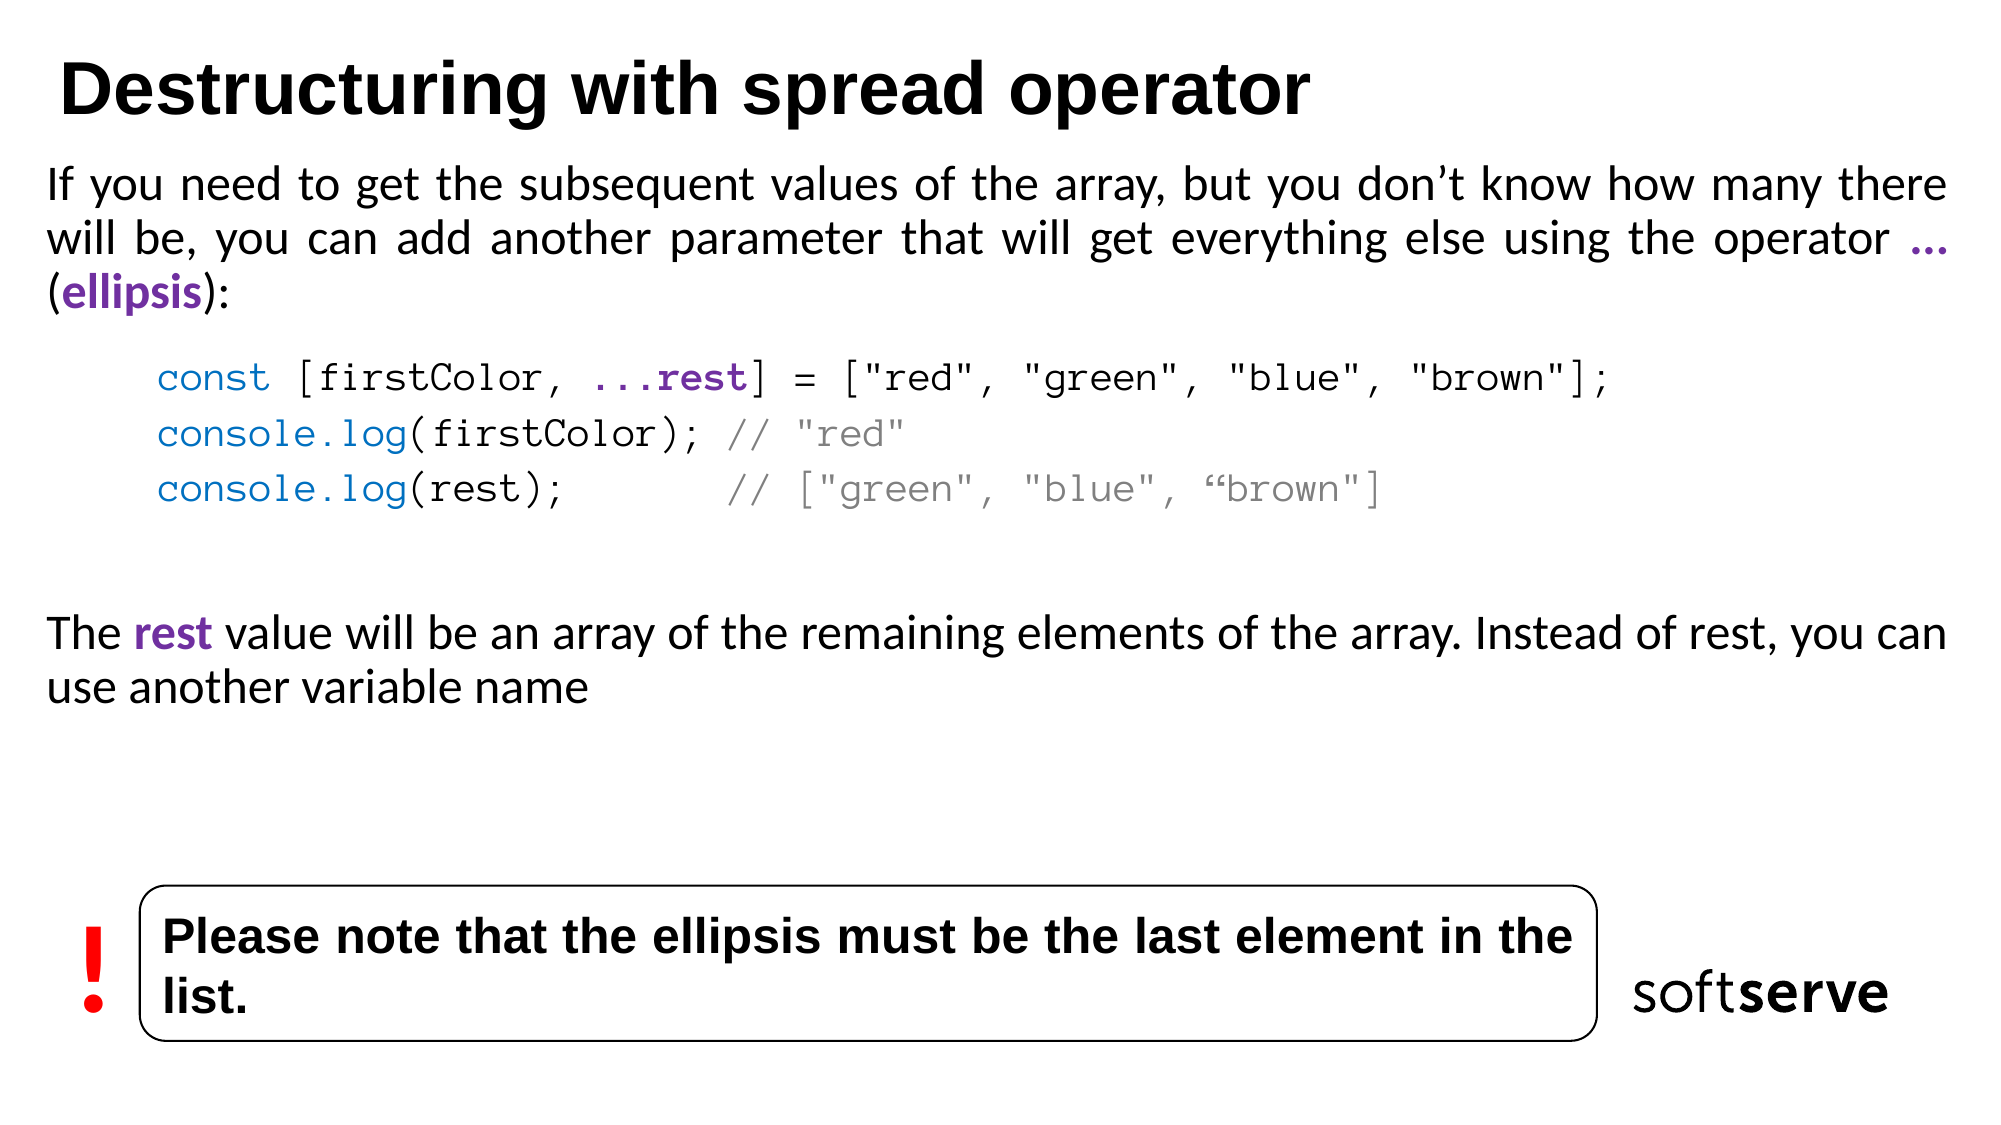

# Destructuring with spread operator
If you need to get the subsequent values of the array, but you don’t know how many there will be, you can add another parameter that will get everything else using the operator ... (ellipsis):
const [firstColor, ...rest] = ["red", "green", "blue", "brown"];
console.log(firstColor); // "red"
console.log(rest);       // ["green", "blue", “brown"]

The rest value will be an array of the remaining elements of the array. Instead of rest, you can use another variable name

!
Please note that the ellipsis must be the last element in the list.